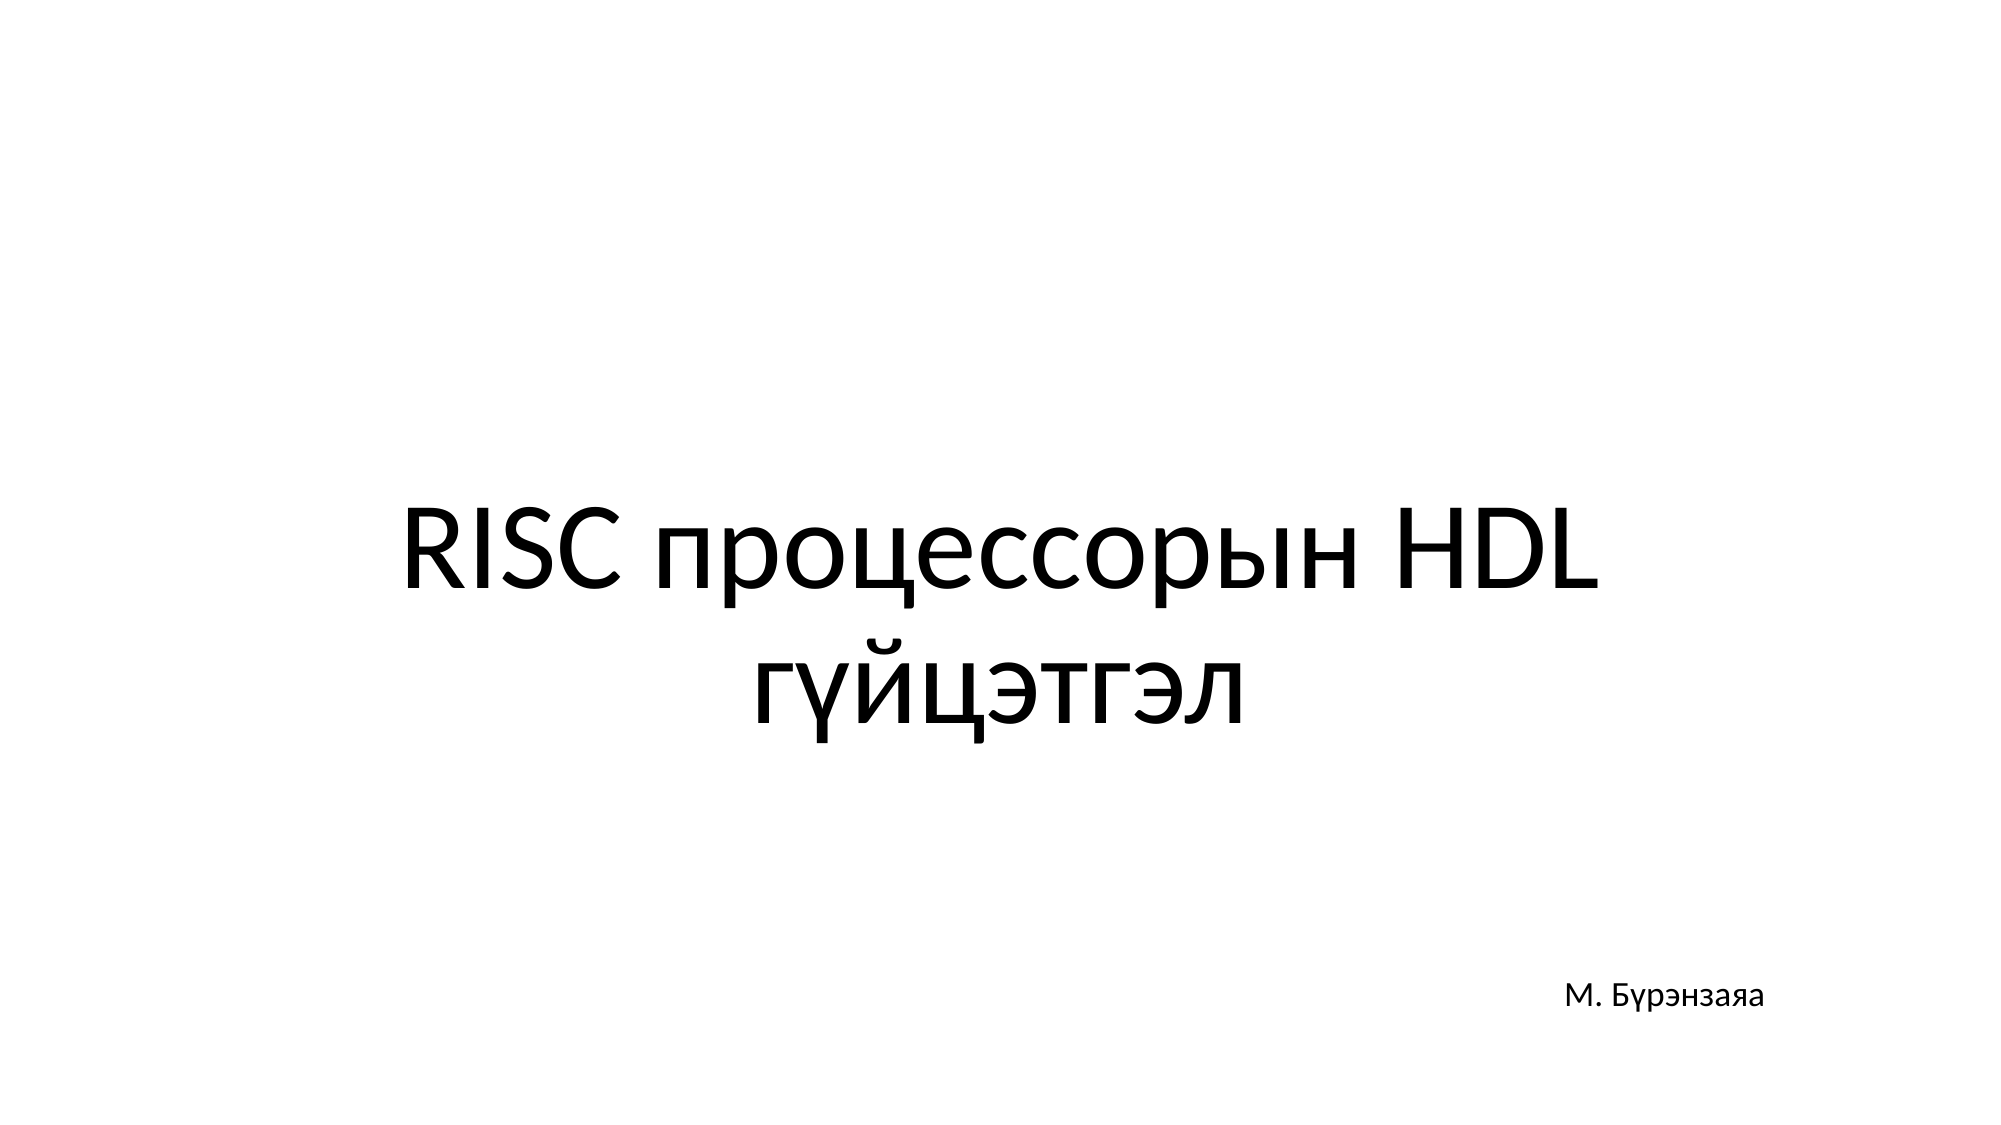

# RISC процессорын HDL гүйцэтгэл
М. Бүрэнзаяа